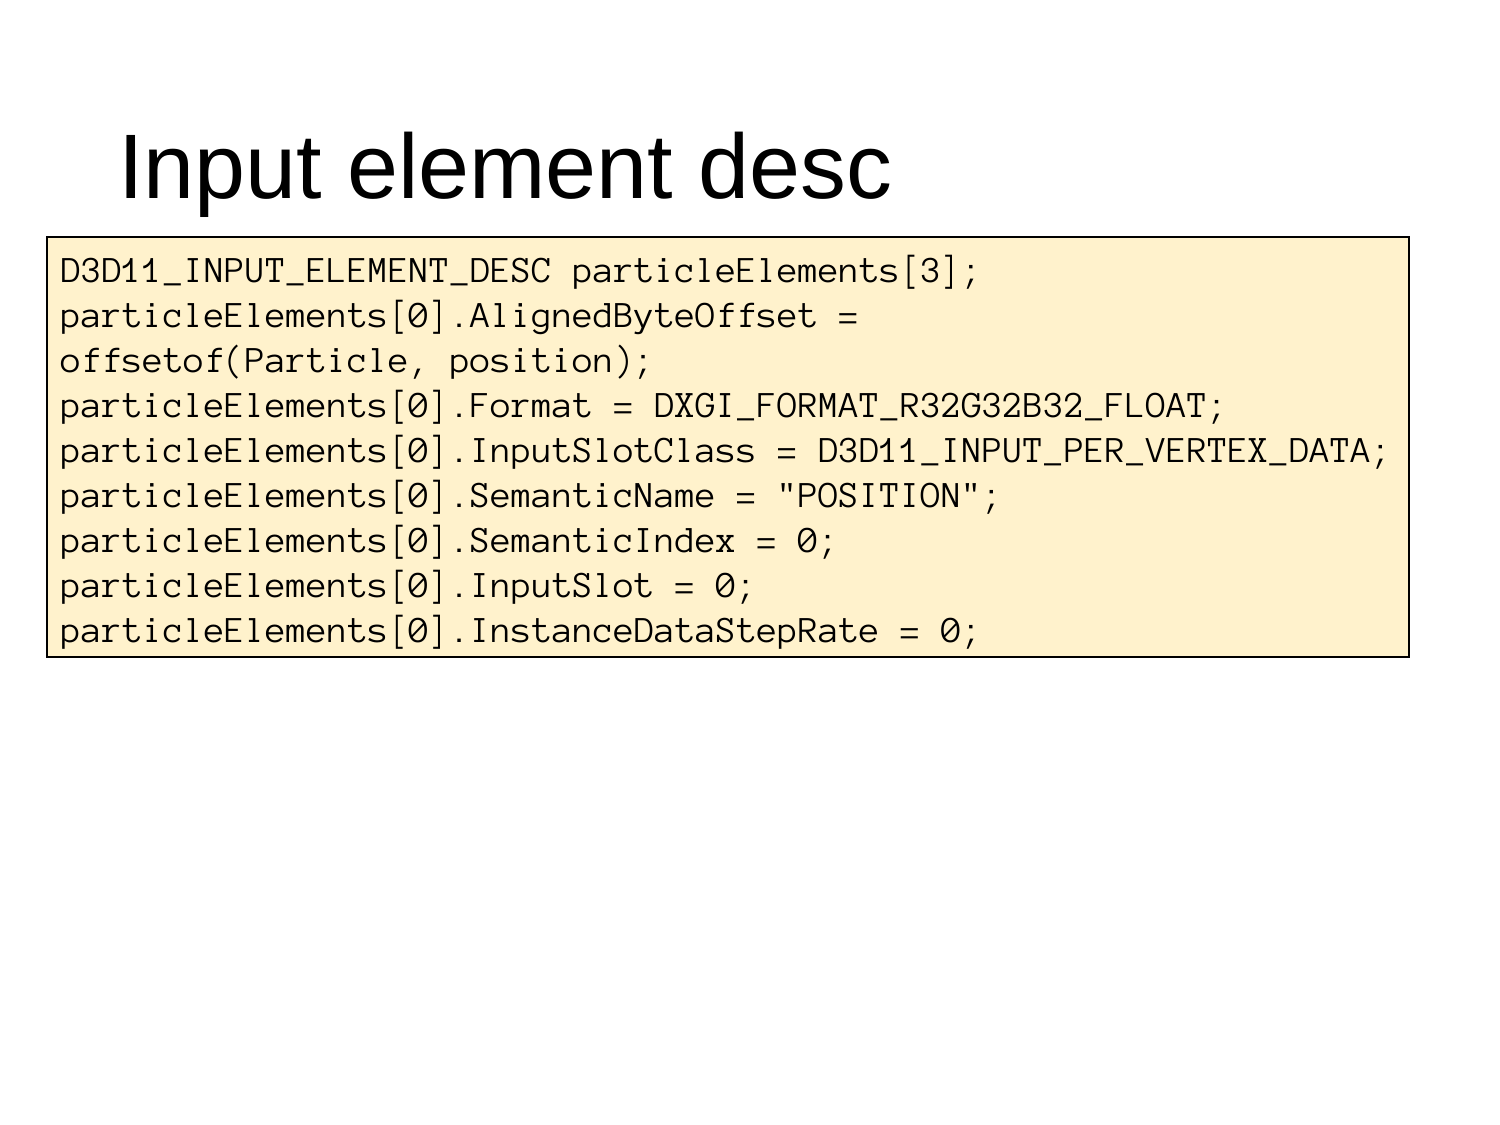

# Input element desc
D3D11_INPUT_ELEMENT_DESC particleElements[3];
particleElements[0].AlignedByteOffset =
offsetof(Particle, position);
particleElements[0].Format = DXGI_FORMAT_R32G32B32_FLOAT;
particleElements[0].InputSlotClass = D3D11_INPUT_PER_VERTEX_DATA;
particleElements[0].SemanticName = "POSITION";
particleElements[0].SemanticIndex = 0;
particleElements[0].InputSlot = 0;
particleElements[0].InstanceDataStepRate = 0;